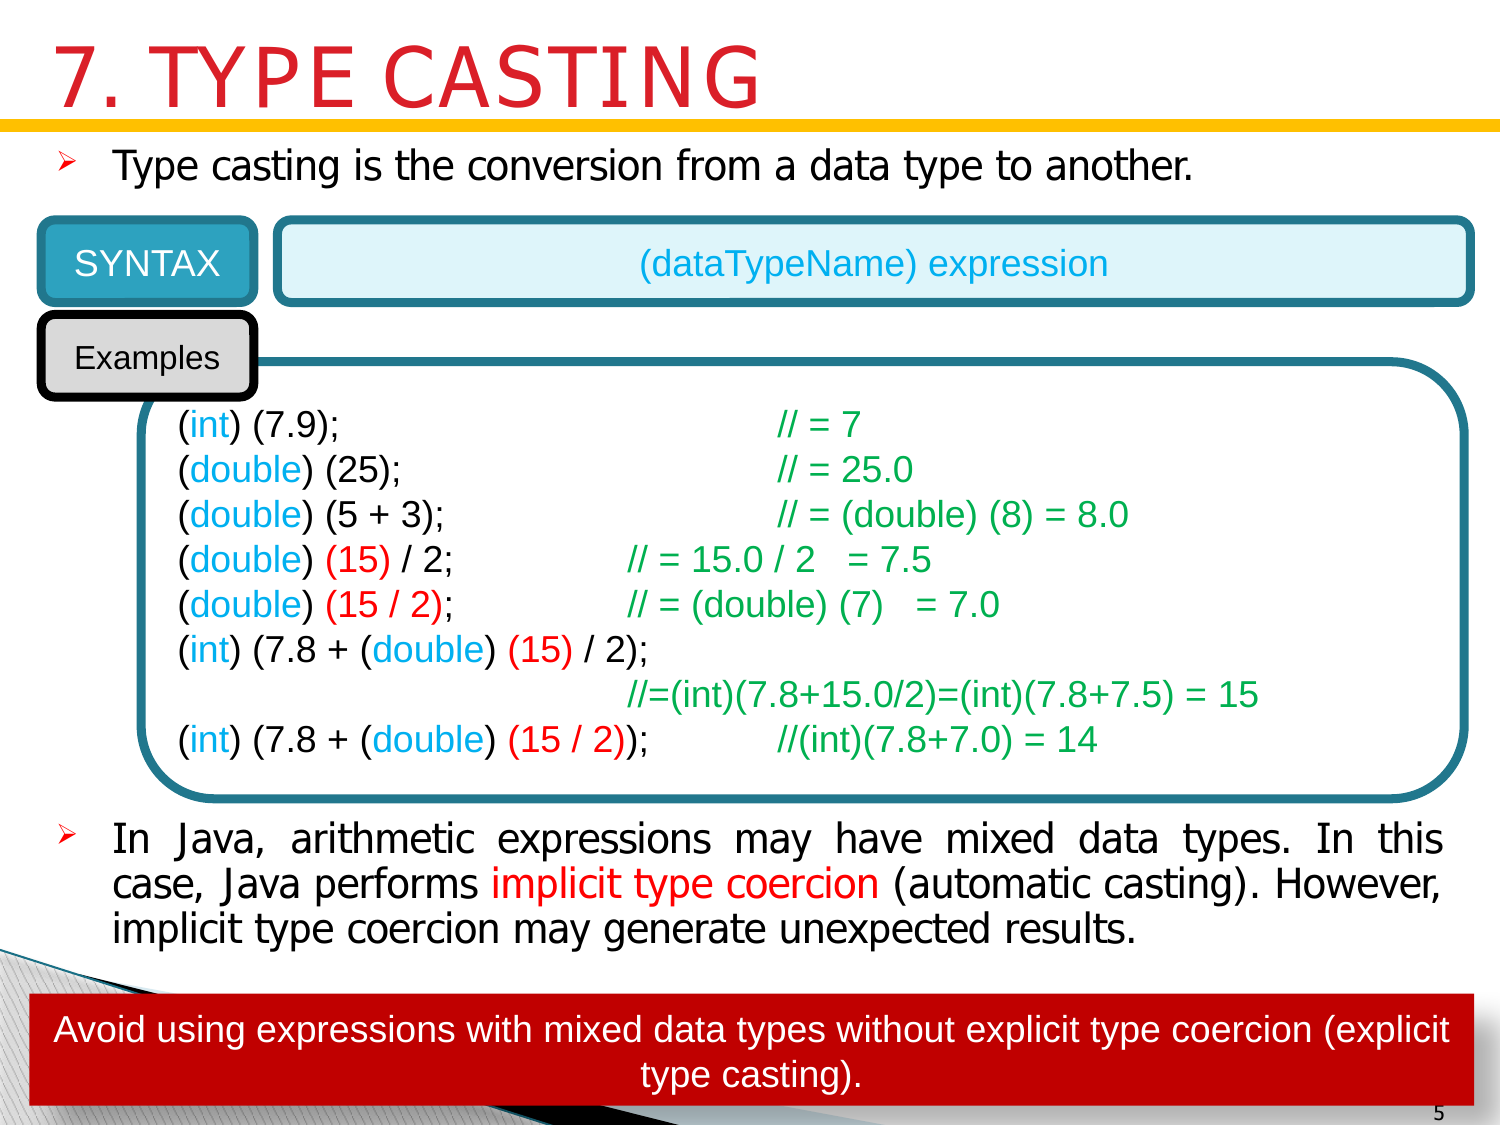

# 7. TYPE CASTING
Type casting is the conversion from a data type to another.
SYNTAX
(dataTypeName) expression
Examples
(int) (7.9);			// = 7
(double) (25);			// = 25.0
(double) (5 + 3);			// = (double) (8) = 8.0
(double) (15) / 2;		// = 15.0 / 2   = 7.5
(double) (15 / 2);		// = (double) (7)   = 7.0
(int) (7.8 + (double) (15) / 2);								//=(int)(7.8+15.0/2)=(int)(7.8+7.5) = 15
(int) (7.8 + (double) (15 / 2));	//(int)(7.8+7.0) = 14
In Java, arithmetic expressions may have mixed data types. In this case, Java performs implicit type coercion (automatic casting). However, implicit type coercion may generate unexpected results.
Avoid using expressions with mixed data types without explicit type coercion (explicit type casting).
115